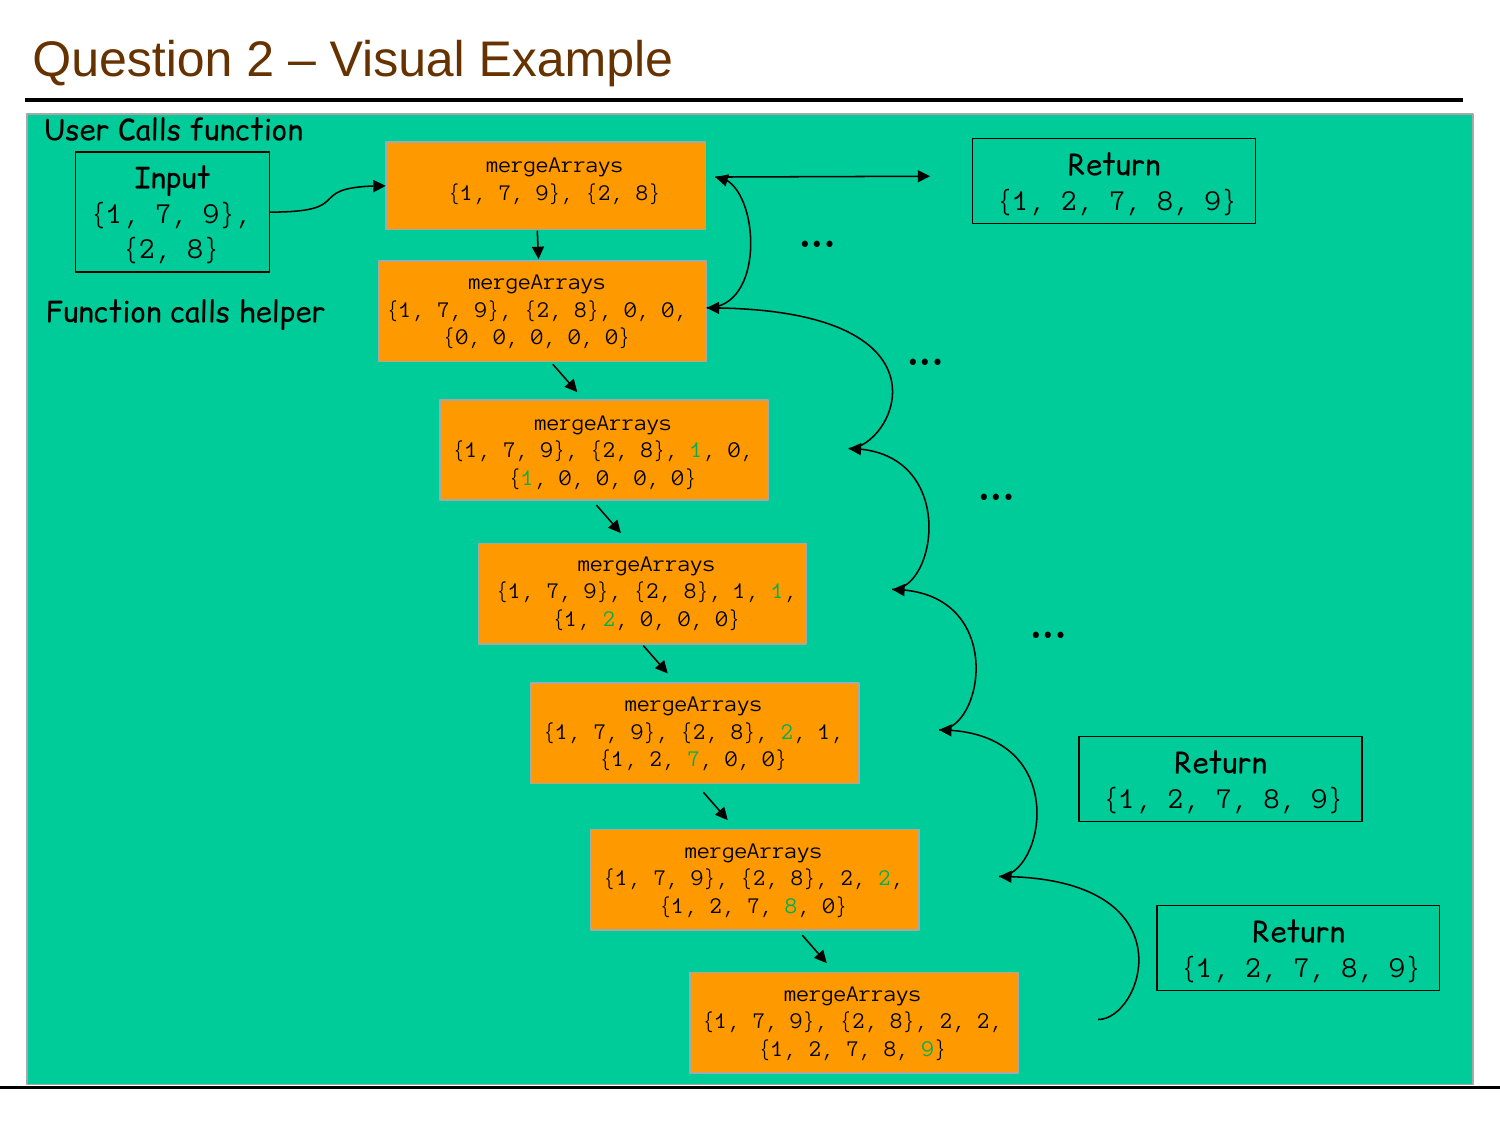

# Question 2 – Visual Example
User Calls function

Return
 {1, 2, 7, 8, 9}

mergeArrays
{1, 7, 9}, {2, 8}
Input
{1, 7, 9}, {2, 8}
…
…
…
…
mergeArrays
{1, 7, 9}, {2, 8}, 0, 0,
 {0, 0, 0, 0, 0}

Function calls helper

mergeArrays
{1, 7, 9}, {2, 8}, 1, 0,
 {1, 0, 0, 0, 0}
mergeArrays
{1, 7, 9}, {2, 8}, 1, 1,
 {1, 2, 0, 0, 0}

mergeArrays
{1, 7, 9}, {2, 8}, 2, 1,
 {1, 2, 7, 0, 0}
Return
 {1, 2, 7, 8, 9}

mergeArrays
{1, 7, 9}, {2, 8}, 2, 2,
 {1, 2, 7, 8, 0}
Return
 {1, 2, 7, 8, 9}

mergeArrays
{1, 7, 9}, {2, 8}, 2, 2,
 {1, 2, 7, 8, 9}